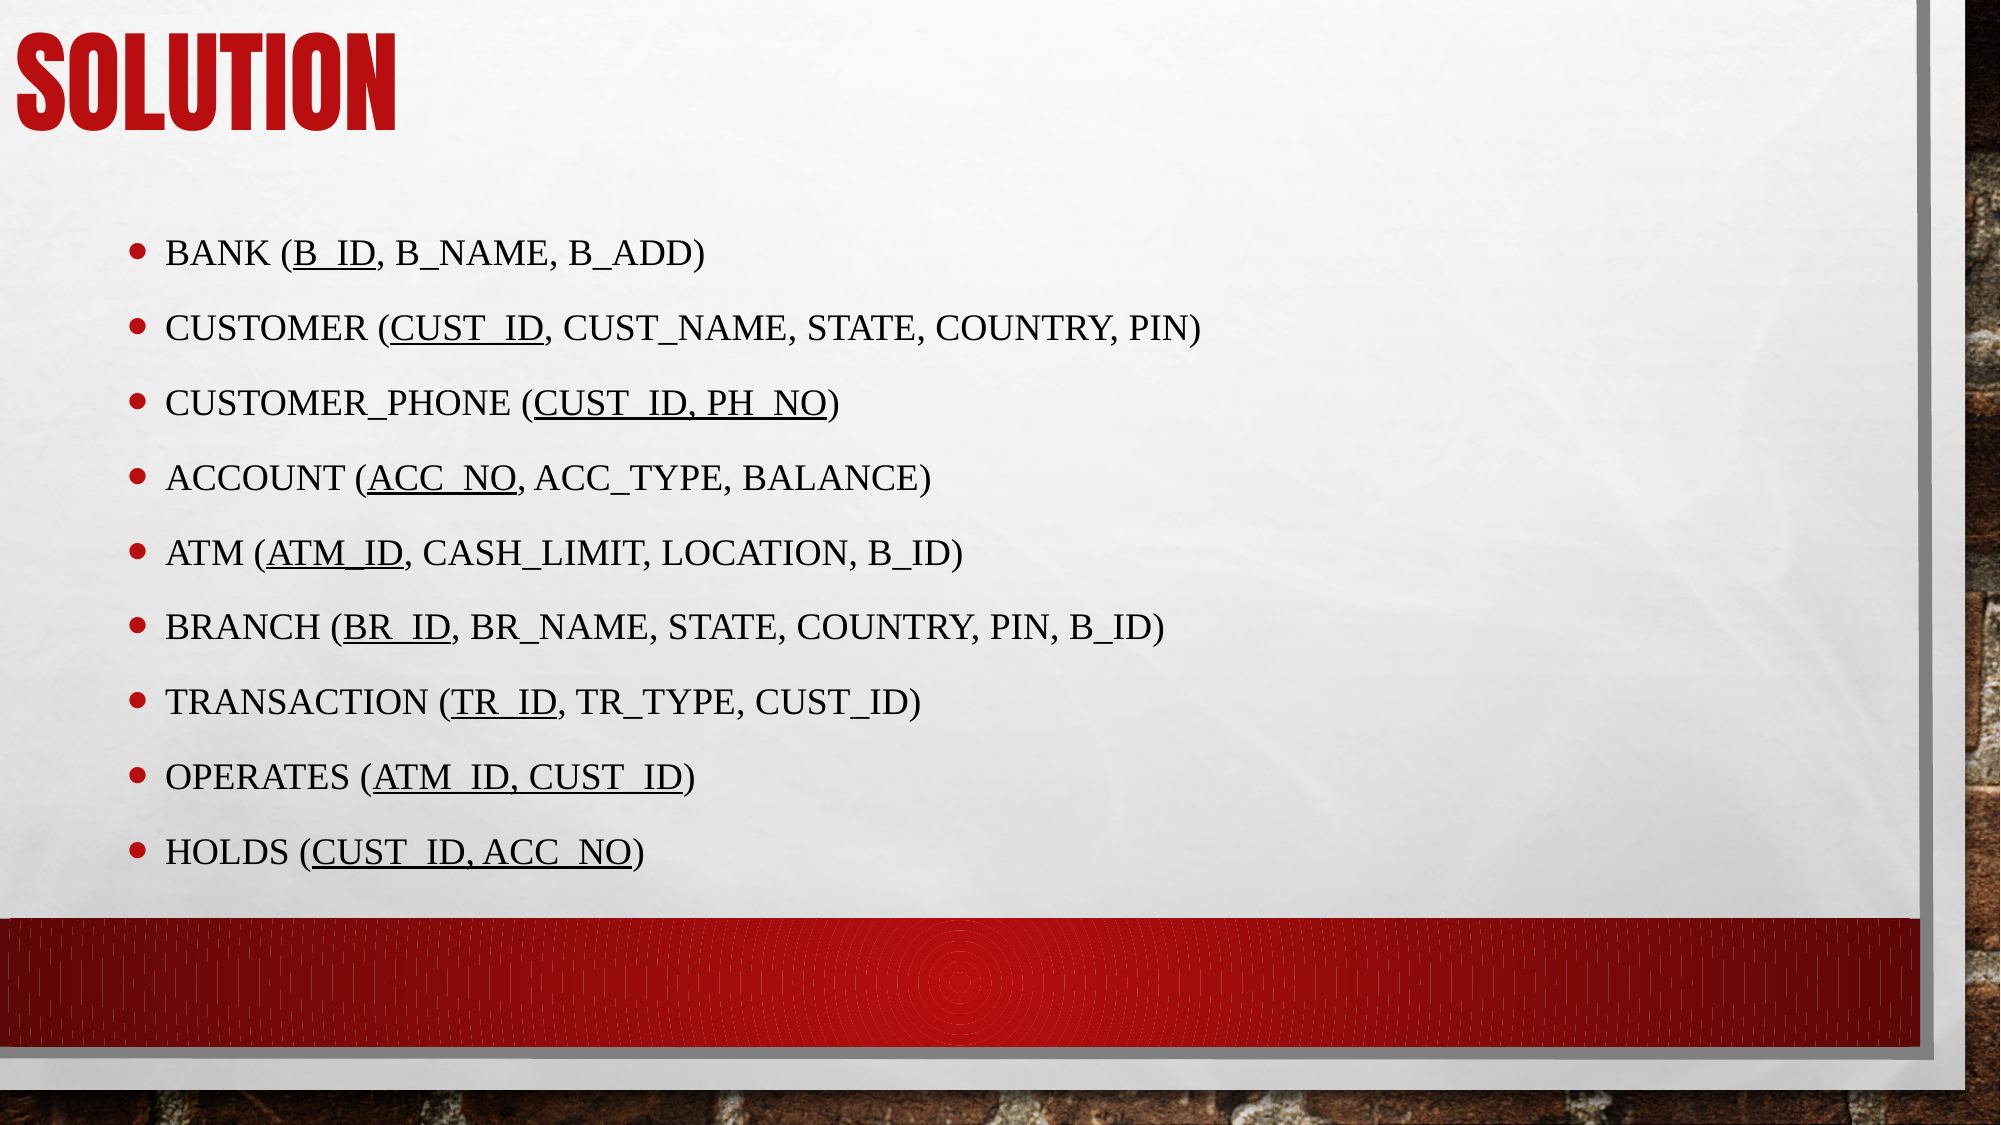

# solution
Bank (B_id, B_name, B_add)
Customer (Cust_id, Cust_name, State, Country, Pin)
Customer_Phone (Cust_id, Ph_no)
Account (Acc_no, Acc_type, Balance)
ATM (ATM_id, cash_limit, location, B_id)
Branch (Br_id, Br_name, State, Country, Pin, B_id)
Transaction (Tr_id, Tr_type, Cust_id)
Operates (ATM_id, Cust_id)
Holds (Cust_id, Acc_no)